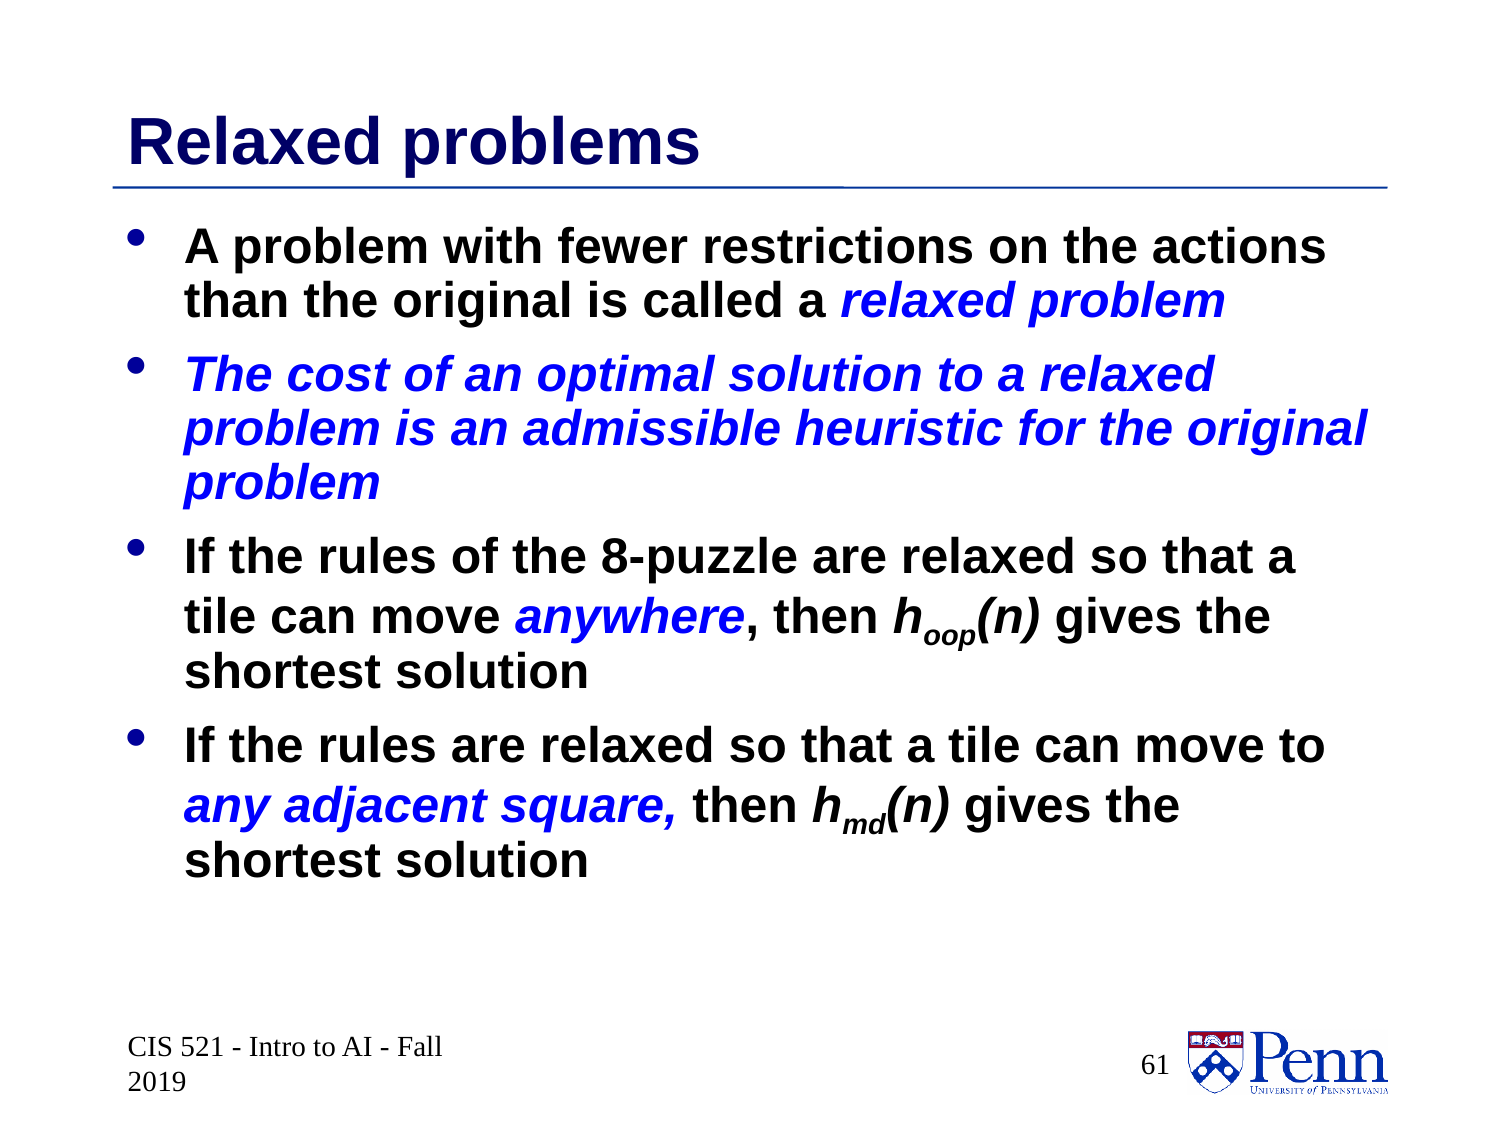

# Relaxed problems
A problem with fewer restrictions on the actions than the original is called a relaxed problem
The cost of an optimal solution to a relaxed problem is an admissible heuristic for the original problem
If the rules of the 8-puzzle are relaxed so that a tile can move anywhere, then hoop(n) gives the shortest solution
If the rules are relaxed so that a tile can move to any adjacent square, then hmd(n) gives the shortest solution
CIS 521 - Intro to AI - Fall 2019
       61